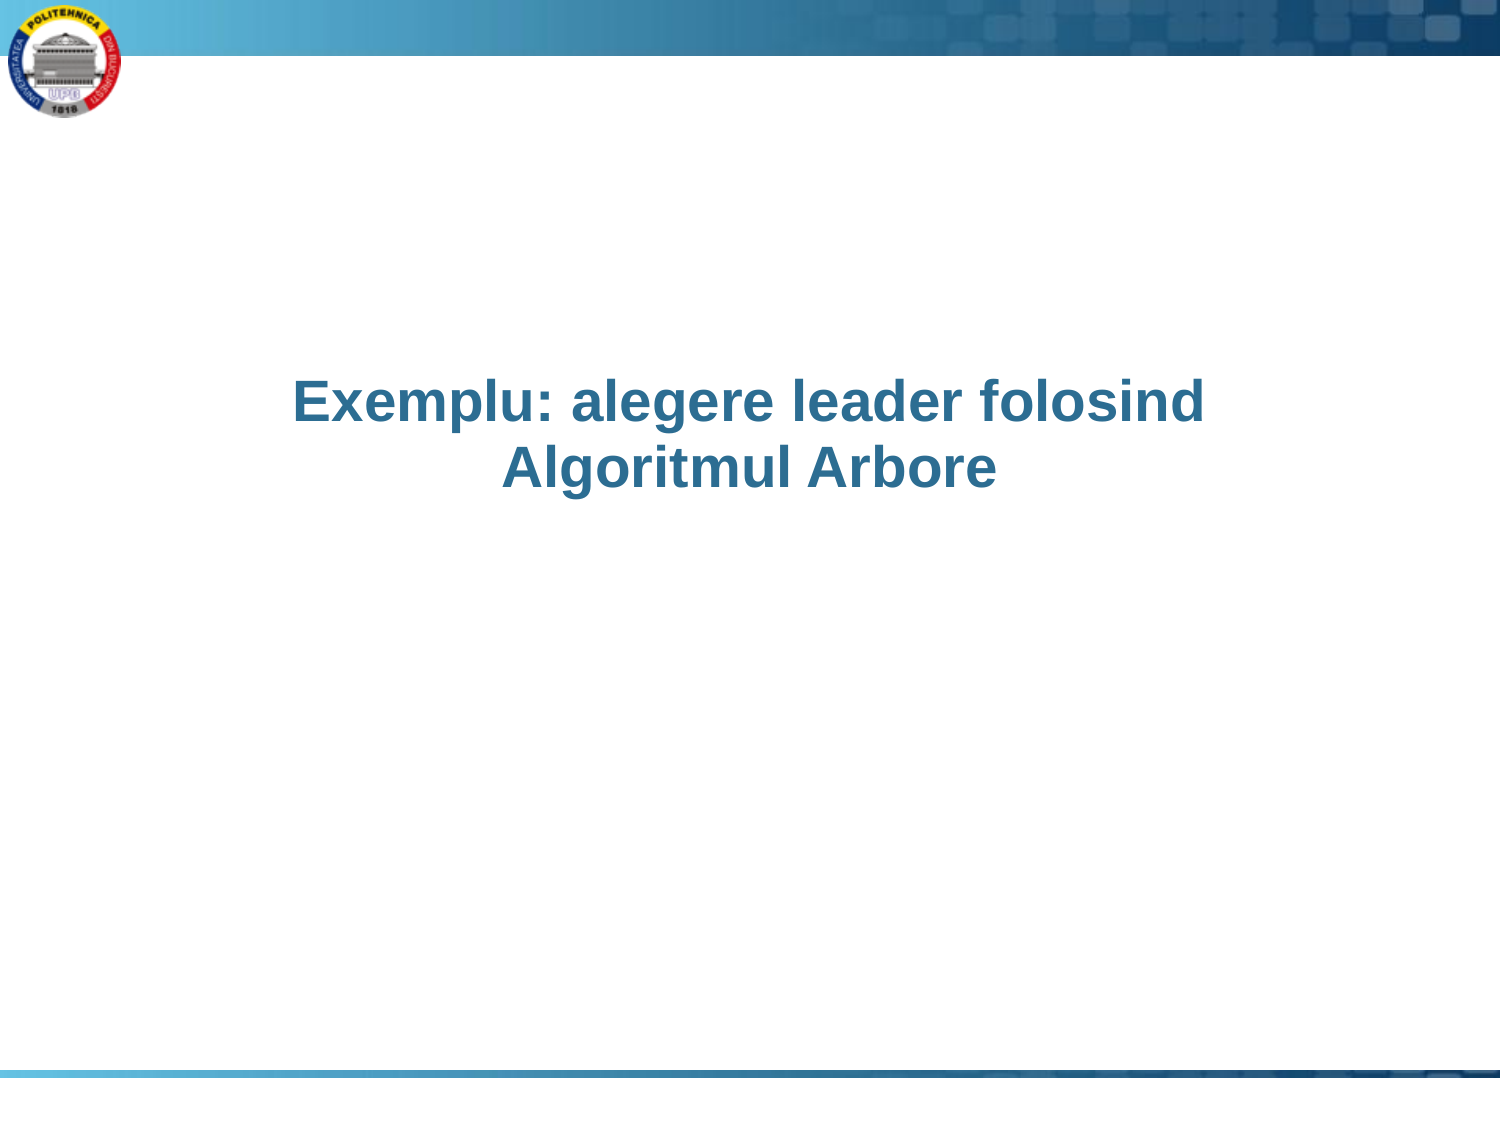

# Exemplu: alegere leader folosind Algoritmul Arbore